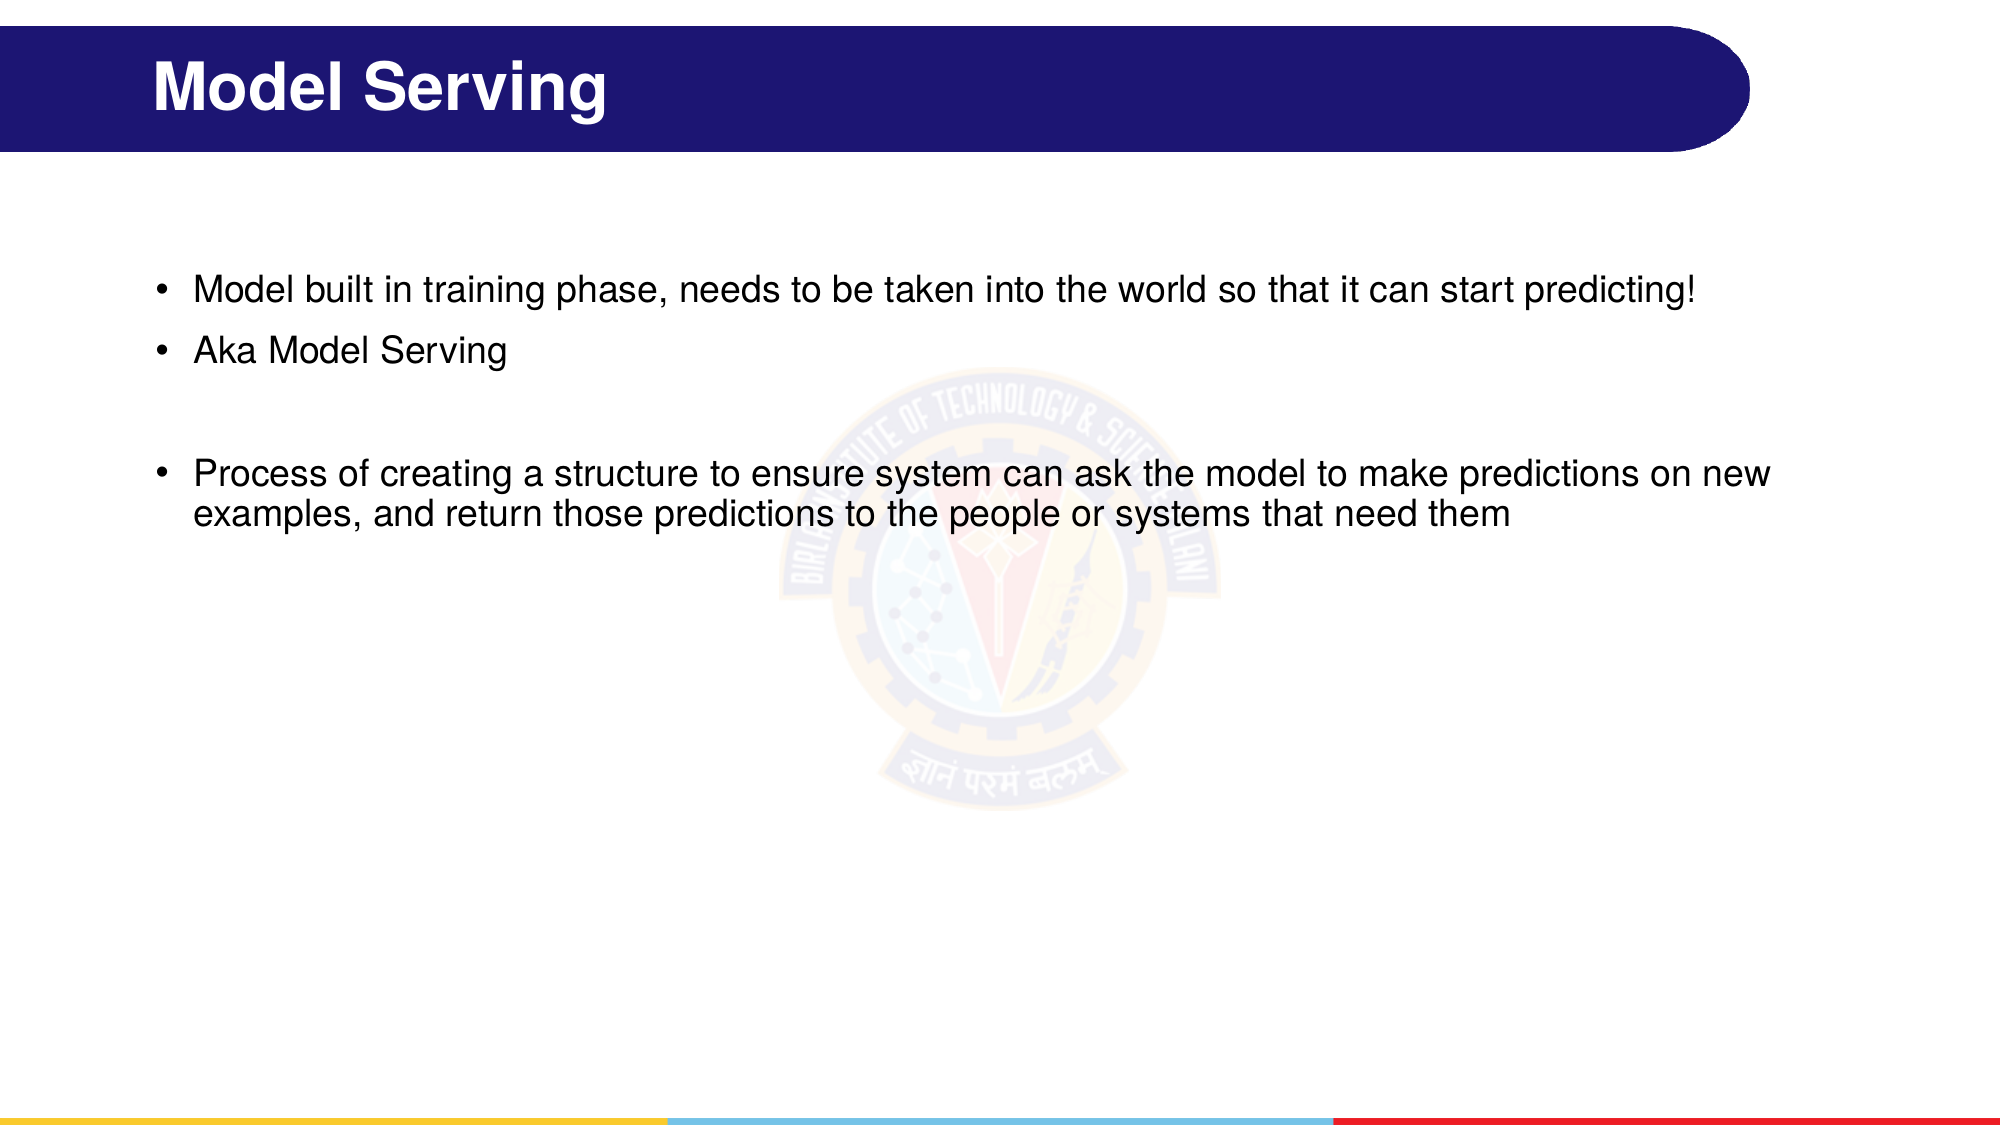

# Model Serving

Model built in training phase, needs to be taken into the world so that it can start predicting!
Aka Model Serving

Process of creating a structure to ensure system can ask the model to make predictions on new examples, and return those predictions to the people or systems that need them